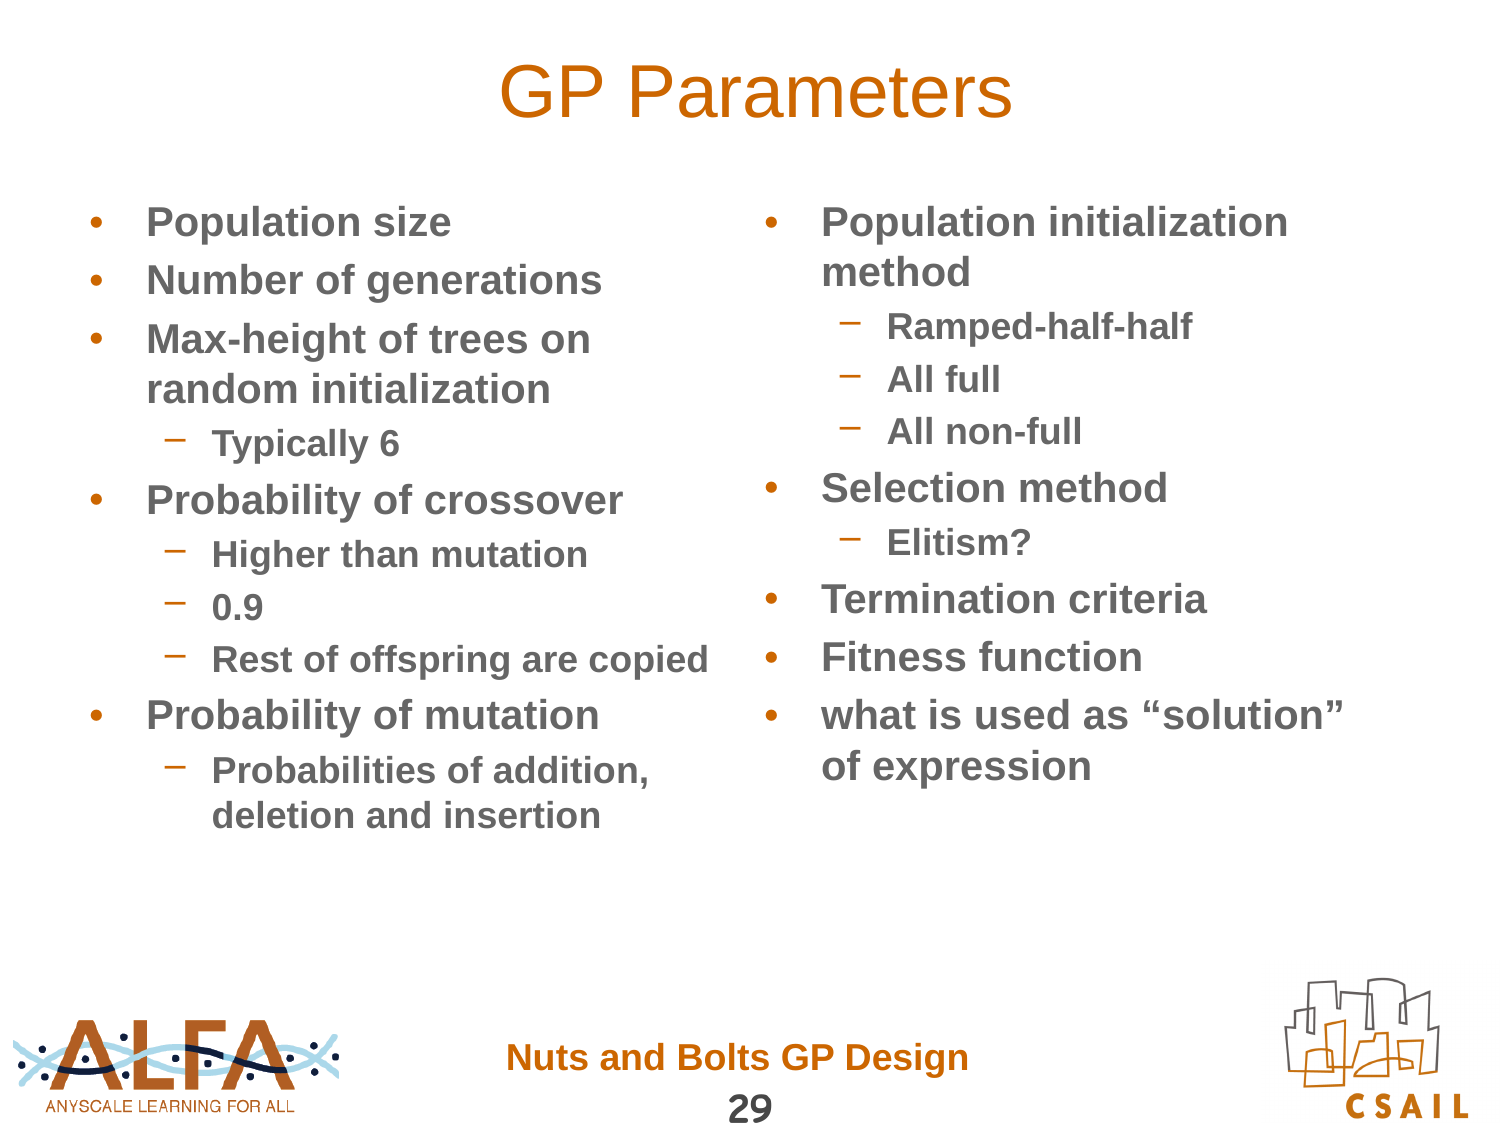

# GP Parameters
Population size
Number of generations
Max-height of trees on random initialization
Typically 6
Probability of crossover
Higher than mutation
0.9
Rest of offspring are copied
Probability of mutation
Probabilities of addition, deletion and insertion

Population initialization method
Ramped-half-half
All full
All non-full
Selection method
Elitism?
Termination criteria
Fitness function
what is used as “solution” of expression
Nuts and Bolts GP Design
29